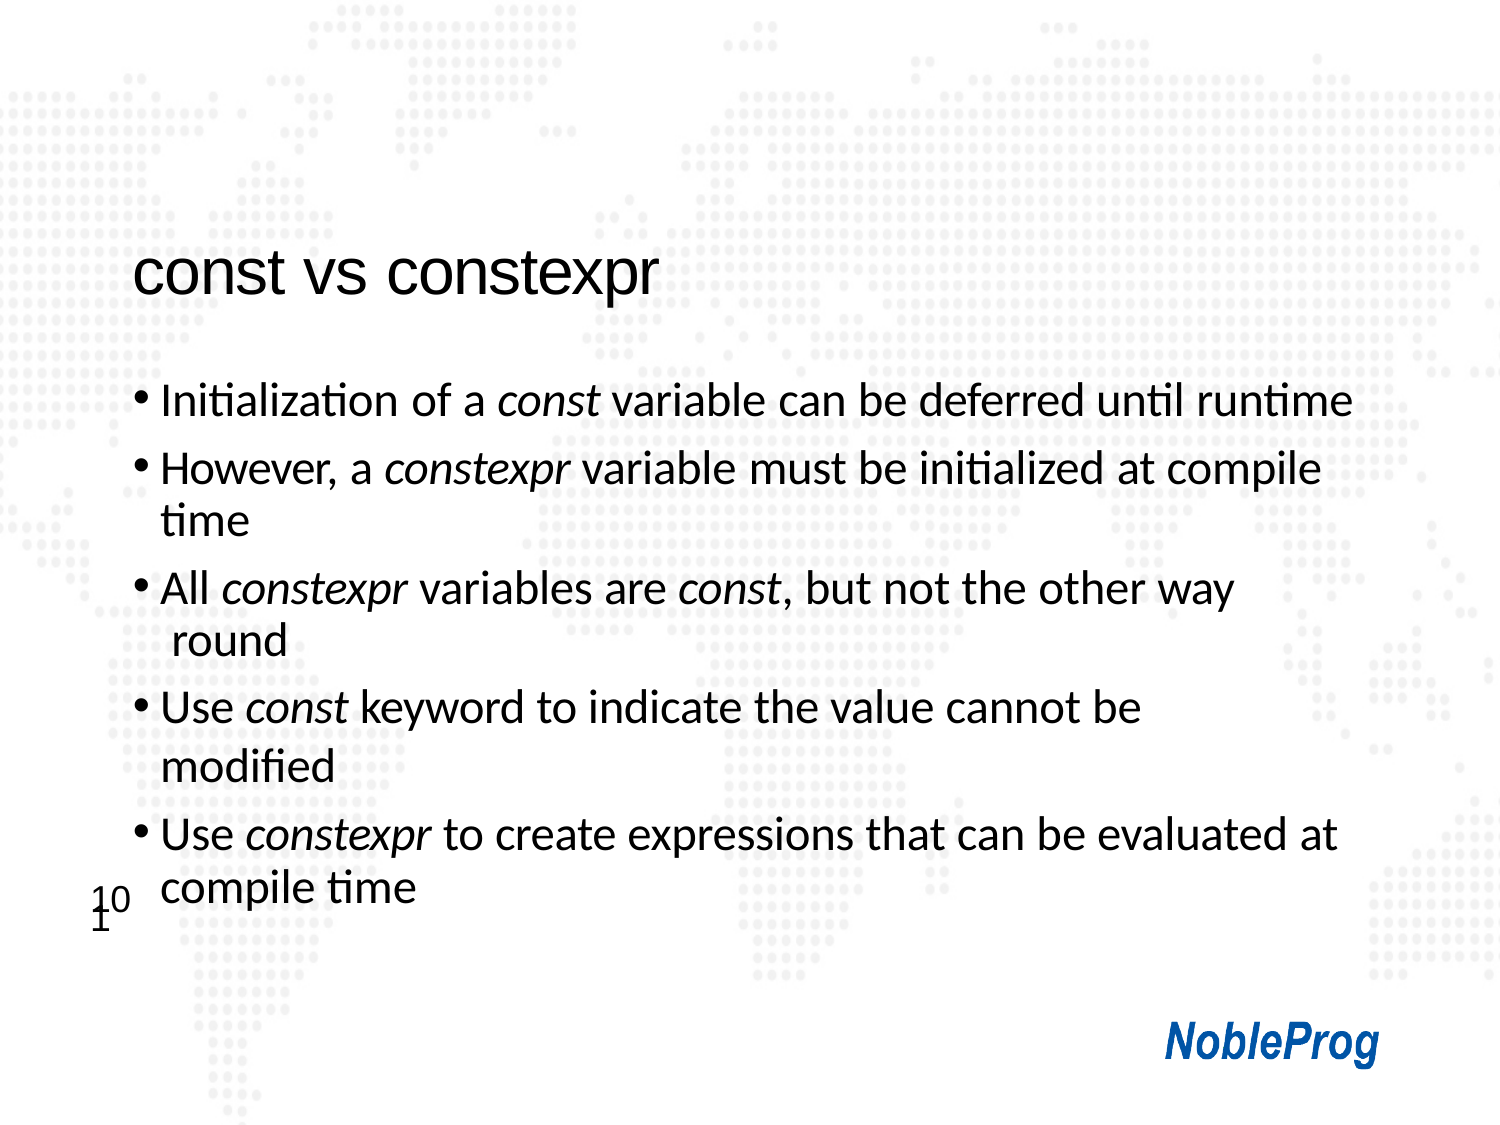

# const vs constexpr
Initialization of a const variable can be deferred until runtime
However, a constexpr variable must be initialized at compile  time
All constexpr variables are const, but not the other way  round
Use const keyword to indicate the value cannot be modified
Use constexpr to create expressions that can be evaluated at  compile time
101